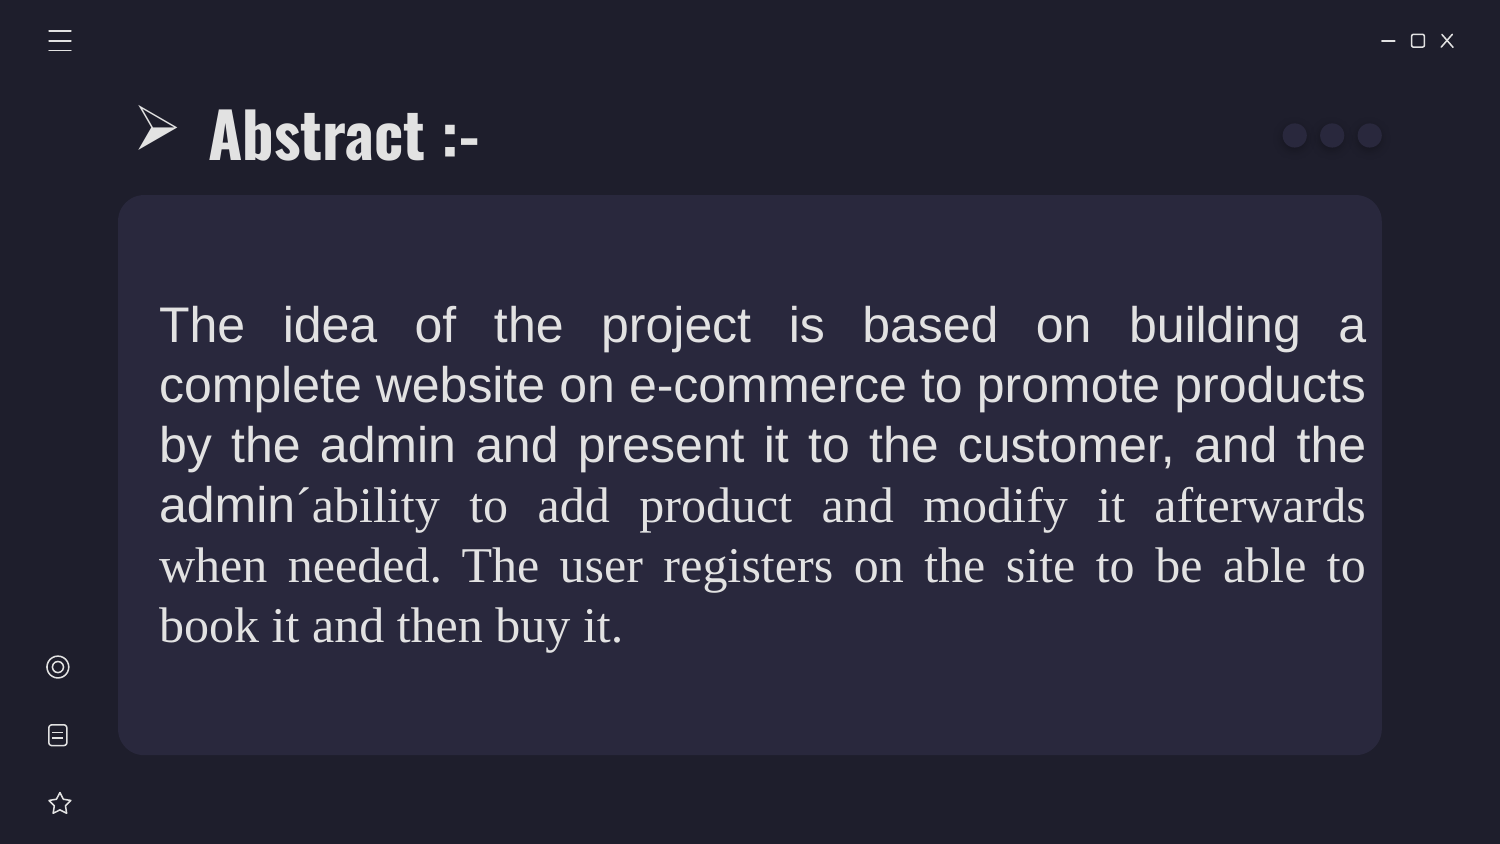

# Abstract :-

The idea of the project is based on building a complete website on e-commerce to promote products by the admin and present it to the customer, and the admin´ability to add product and modify it afterwards when needed. The user registers on the site to be able to book it and then buy it.